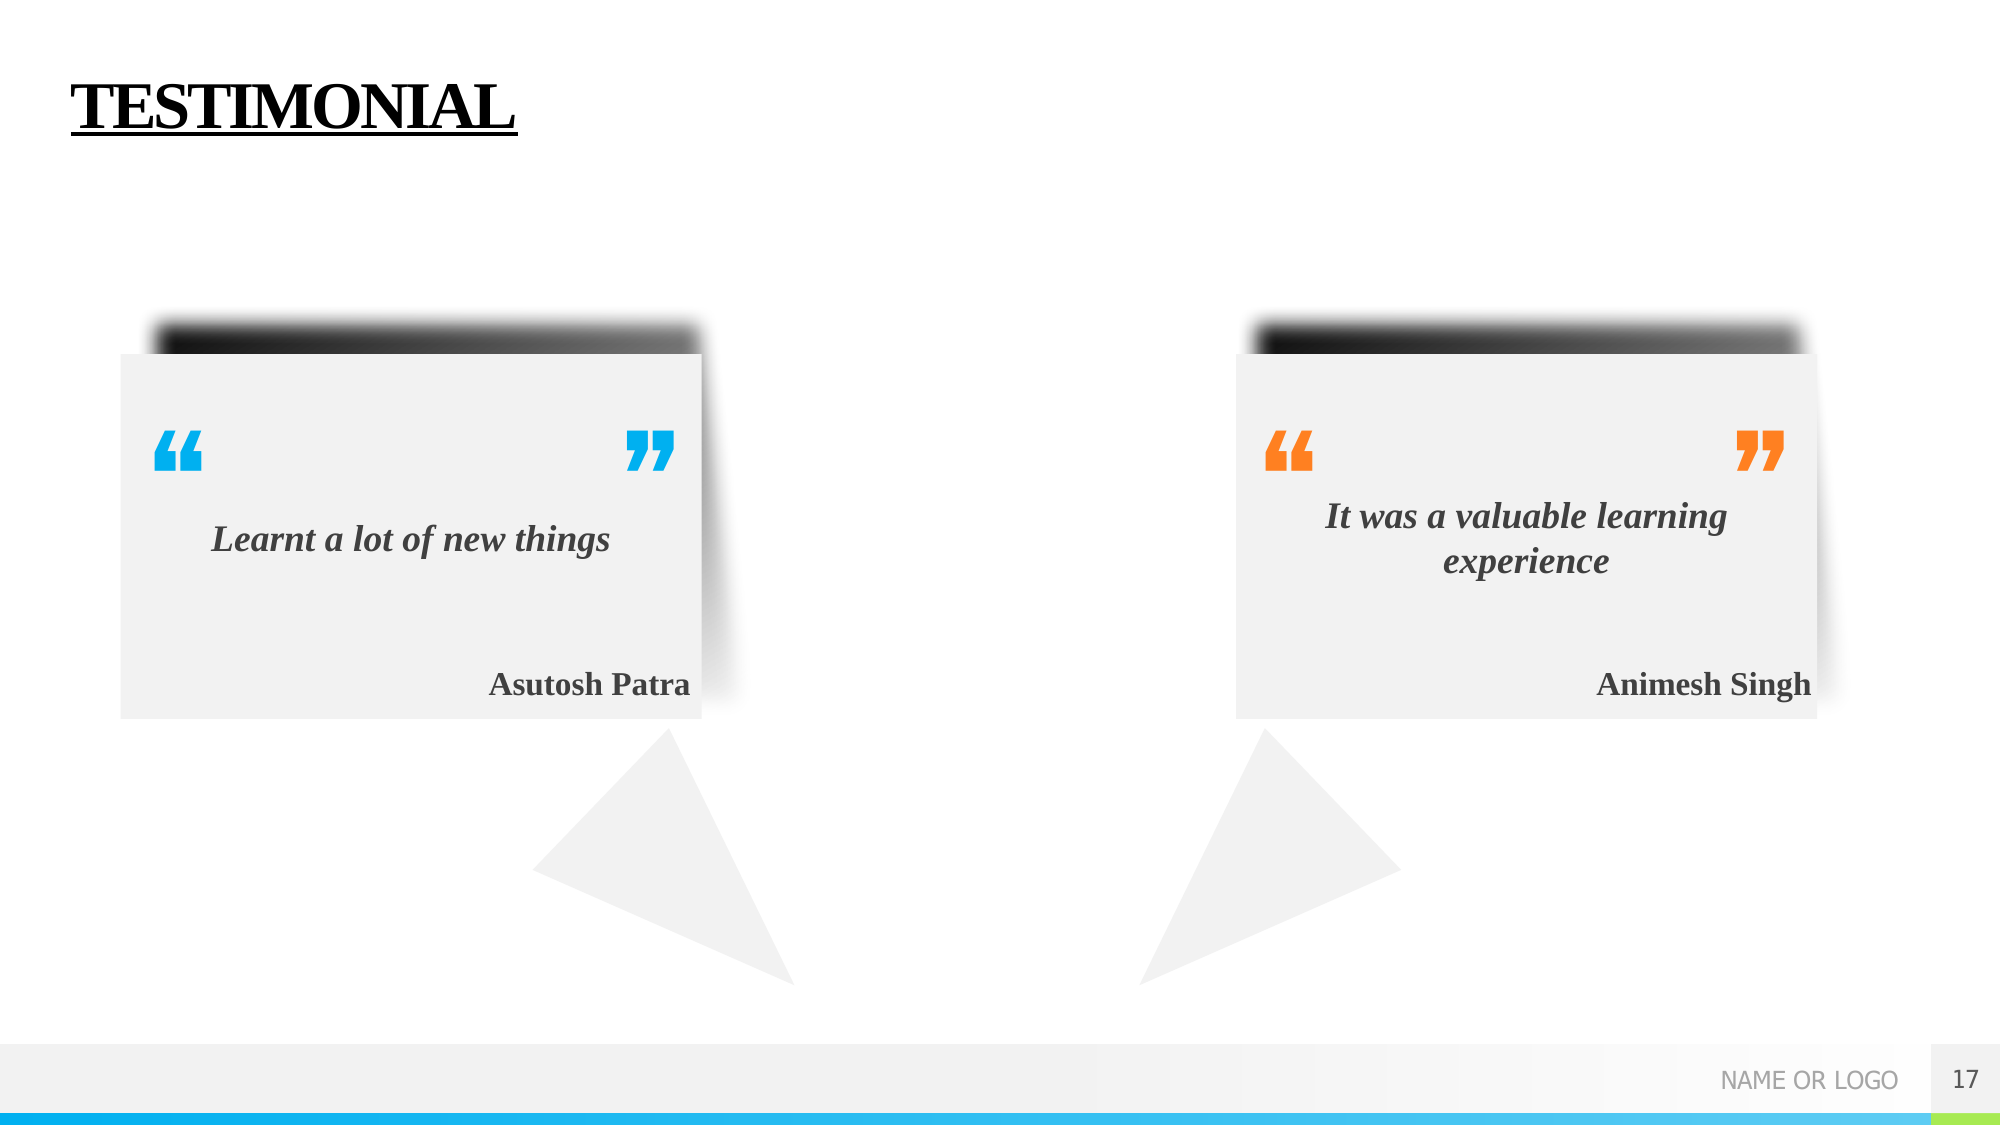

# TESTIMONIAL

Learnt a lot of new things
It was a valuable learning experience
“
”
“
”
Asutosh Patra
Animesh Singh

17